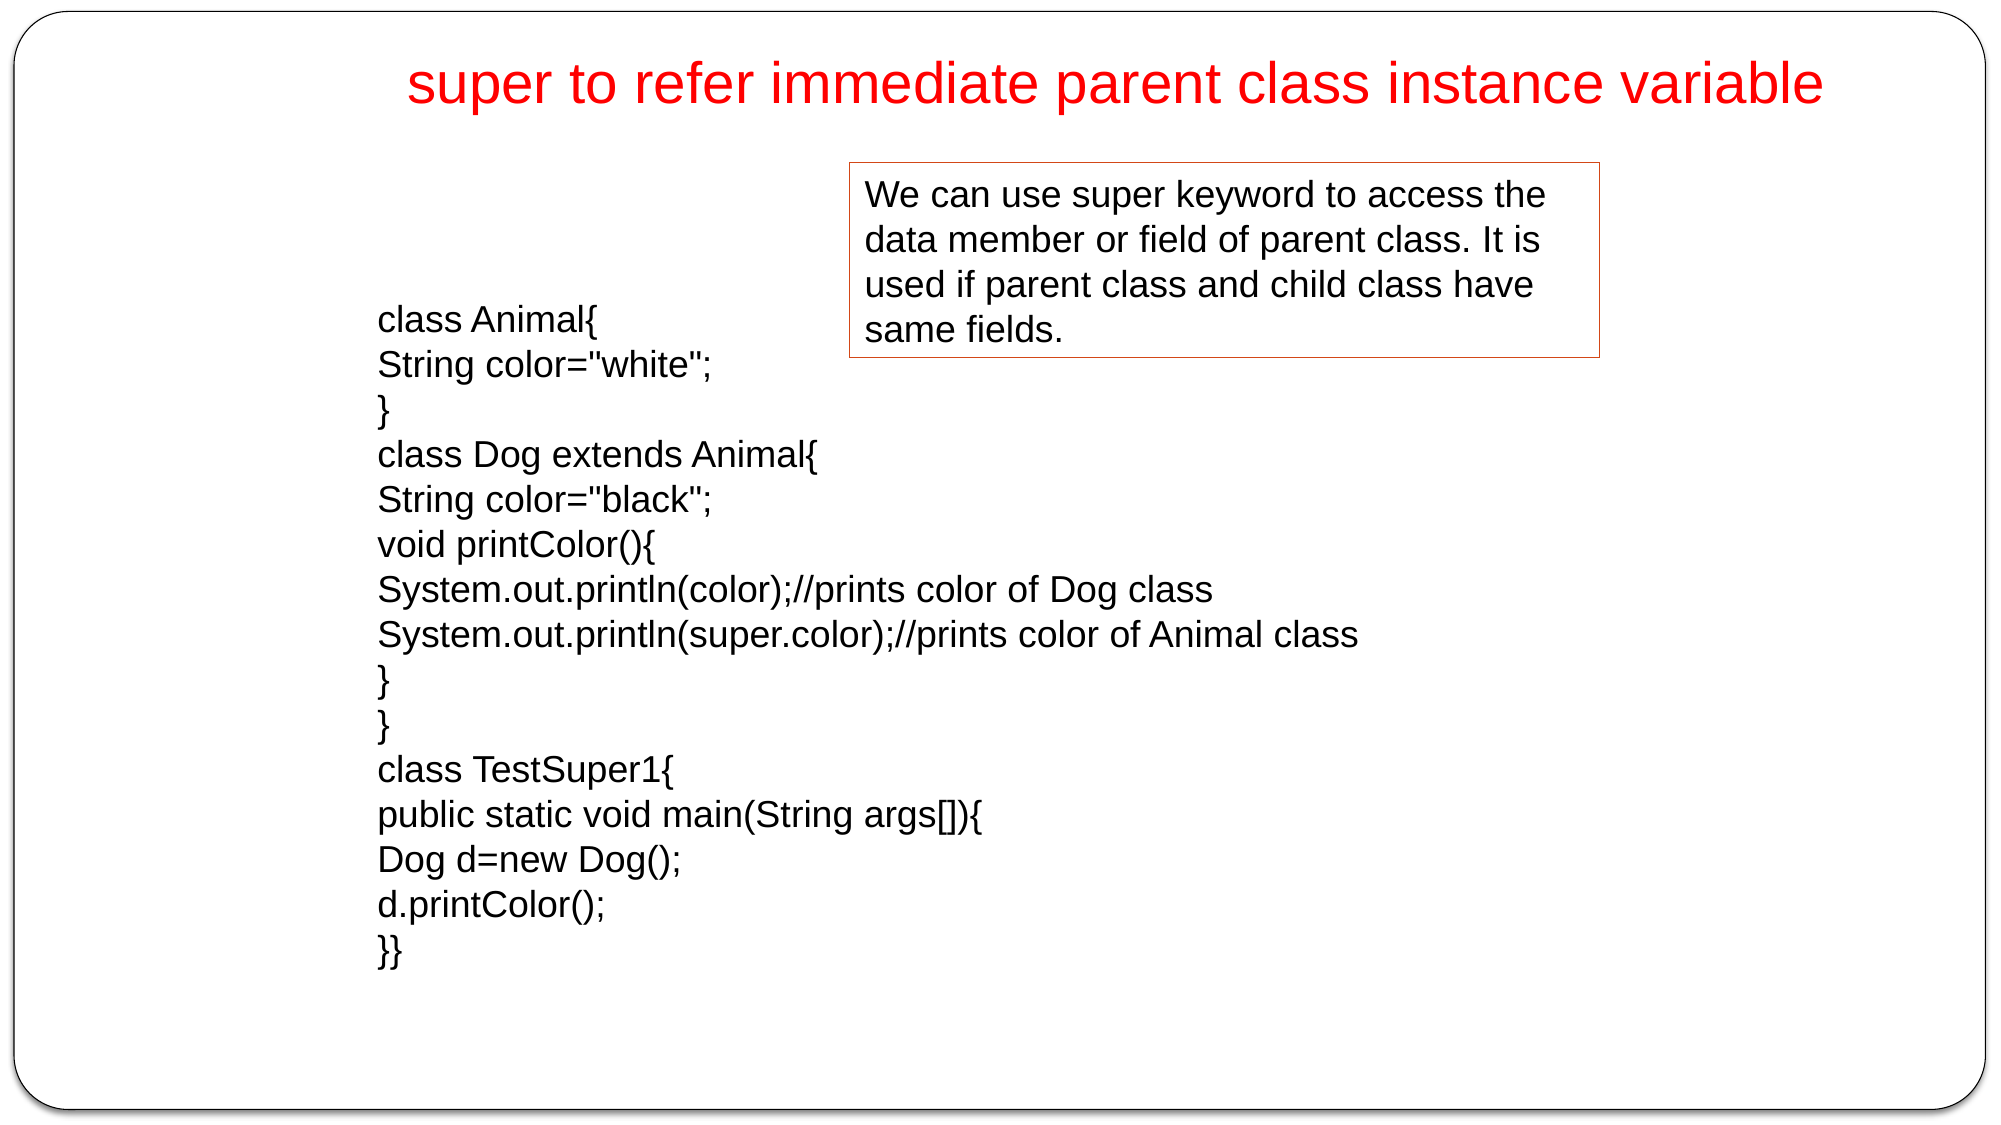

super to refer immediate parent class instance variable
We can use super keyword to access the data member or field of parent class. It is used if parent class and child class have same fields.
class Animal{
String color="white";
}
class Dog extends Animal{
String color="black";
void printColor(){
System.out.println(color);//prints color of Dog class
System.out.println(super.color);//prints color of Animal class
}
}
class TestSuper1{
public static void main(String args[]){
Dog d=new Dog();
d.printColor();
}}